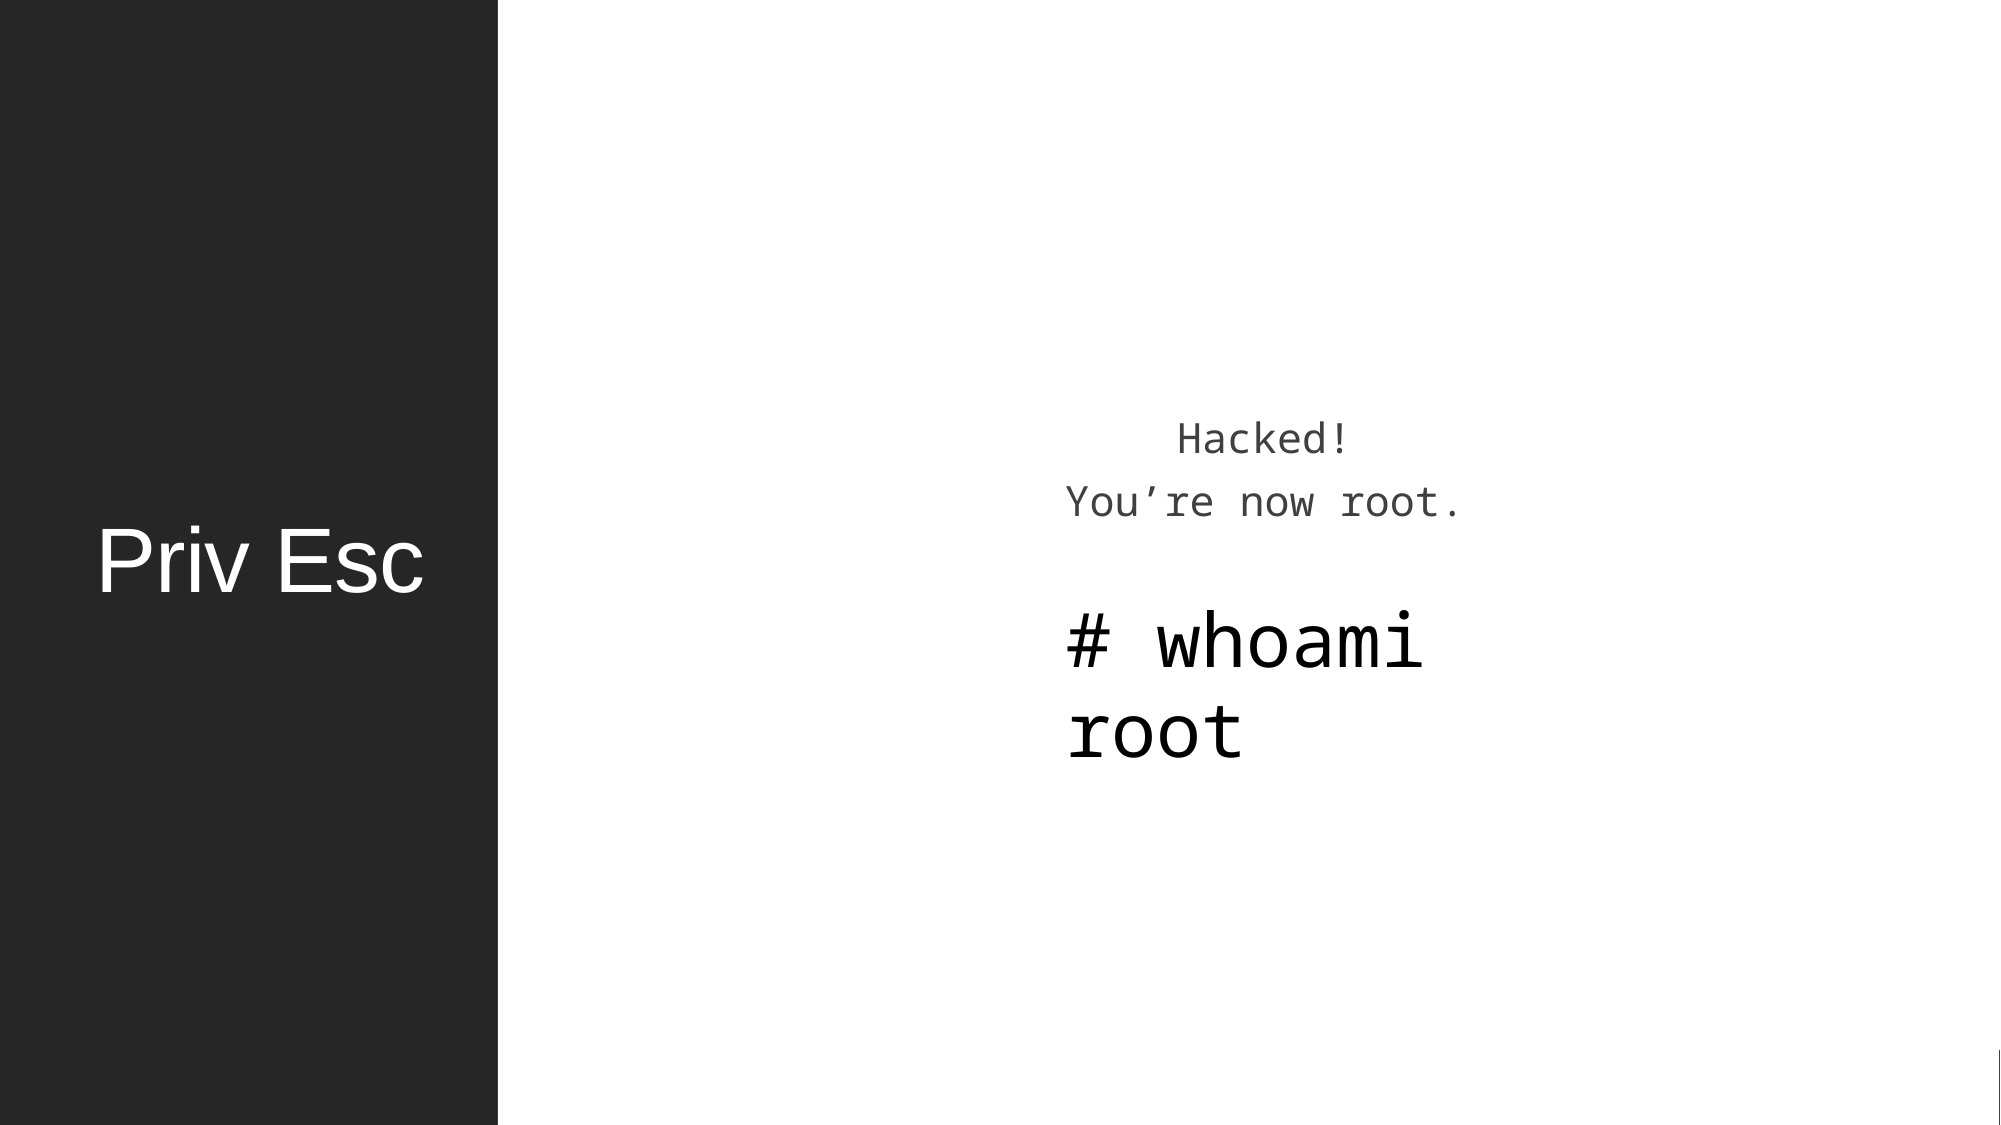

Hacked!
You’re now root.

# Priv Esc
# whoami
root